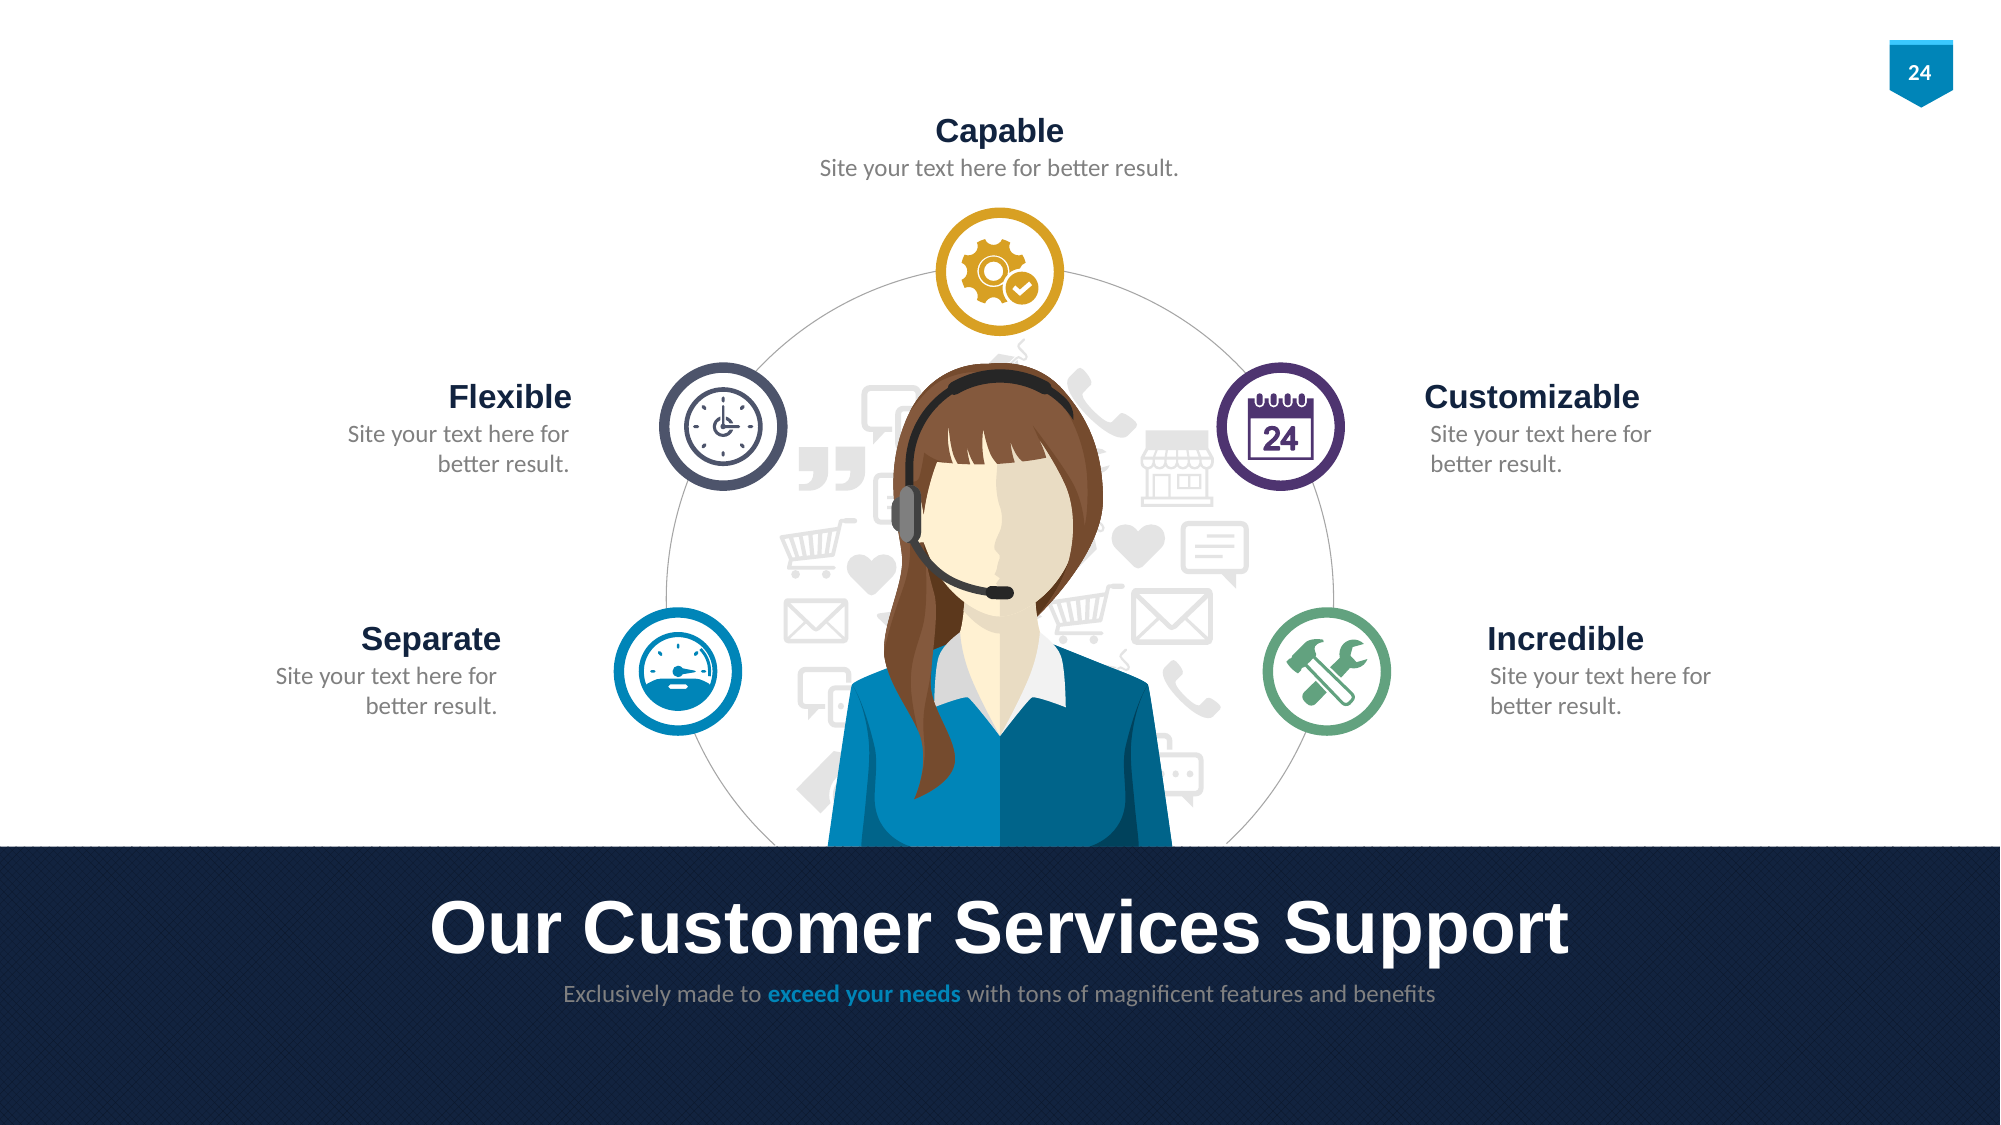

Capable
Site your text here for better result.

Flexible
Site your text here for better result.
Customizable
Site your text here for better result.

Separate
Site your text here for better result.
Incredible
Site your text here for better result.

# Our Customer Services Support
Exclusively made to exceed your needs with tons of magnificent features and benefits